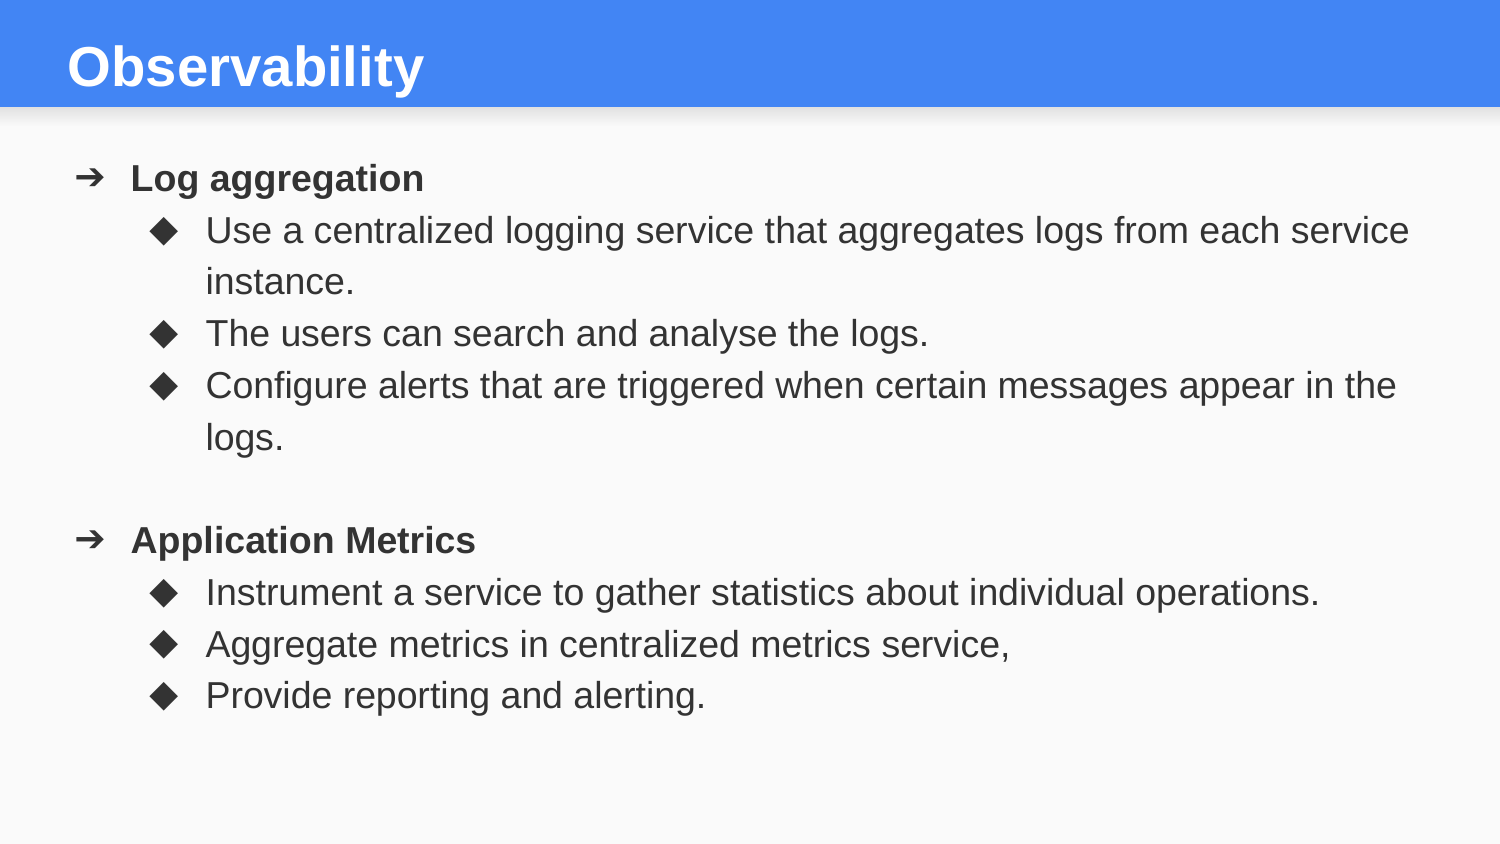

# Observability
Log aggregation
Use a centralized logging service that aggregates logs from each service instance.
The users can search and analyse the logs.
Configure alerts that are triggered when certain messages appear in the logs.

Application Metrics
Instrument a service to gather statistics about individual operations.
Aggregate metrics in centralized metrics service,
Provide reporting and alerting.